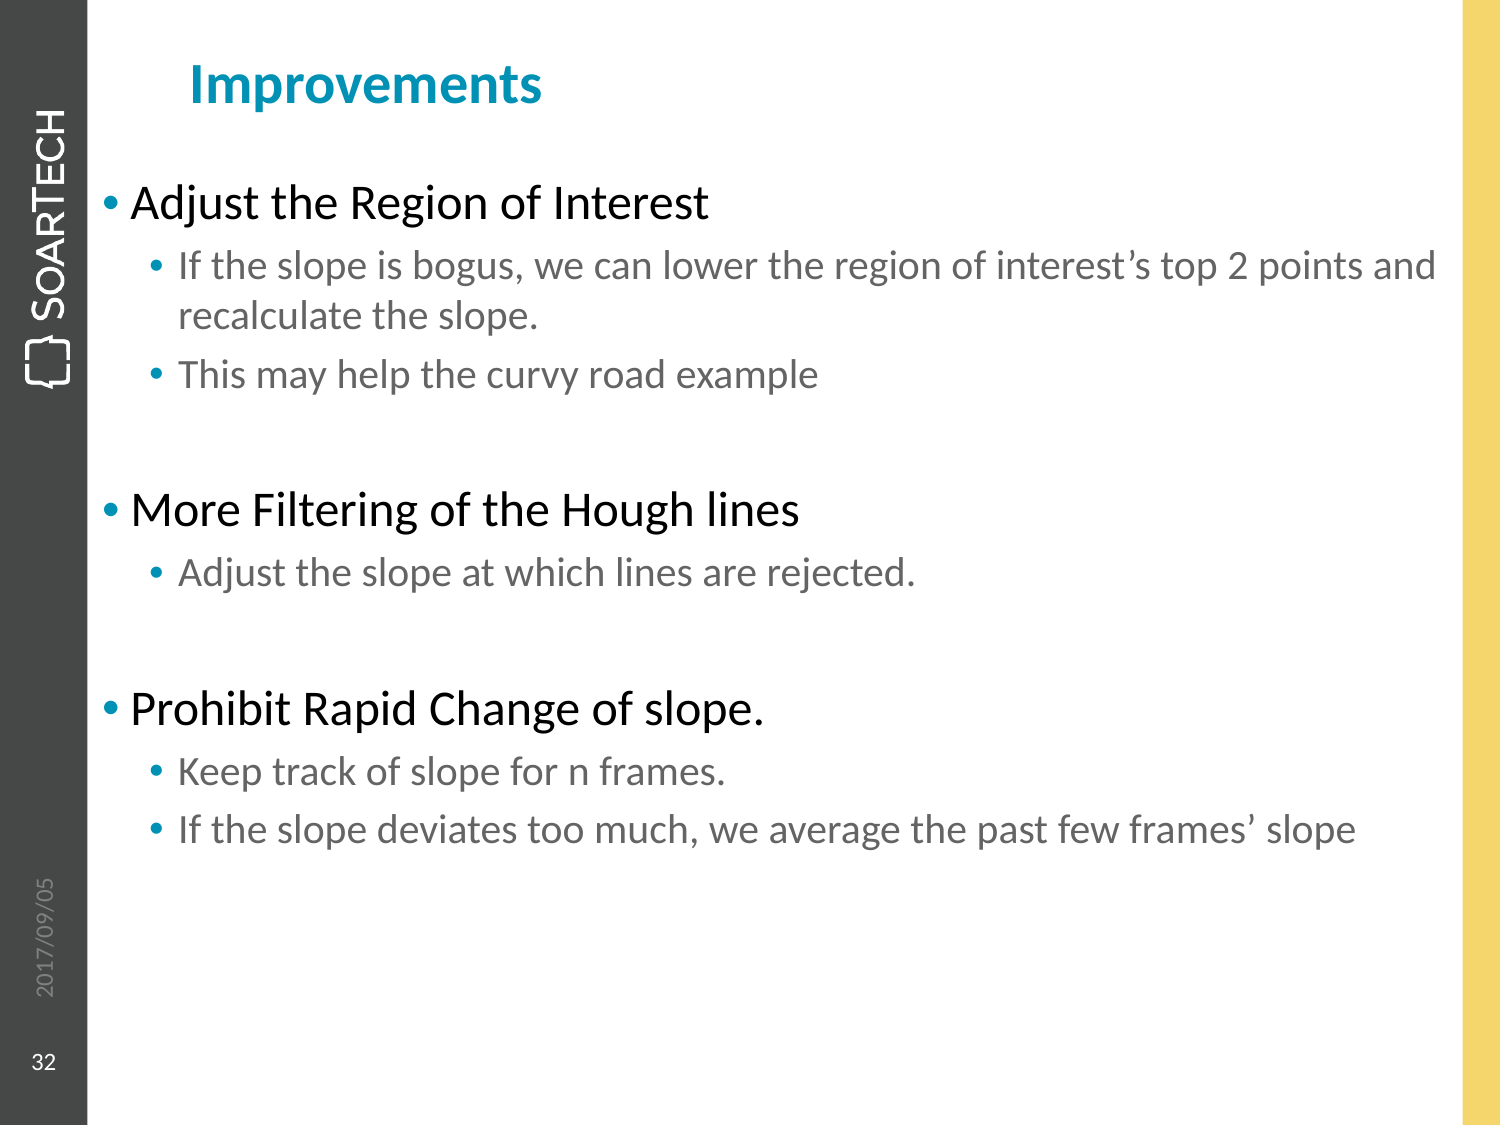

# Improvements
Adjust the Region of Interest
If the slope is bogus, we can lower the region of interest’s top 2 points and recalculate the slope.
This may help the curvy road example

More Filtering of the Hough lines
Adjust the slope at which lines are rejected.

Prohibit Rapid Change of slope.
Keep track of slope for n frames.
If the slope deviates too much, we average the past few frames’ slope

2017/09/05
32